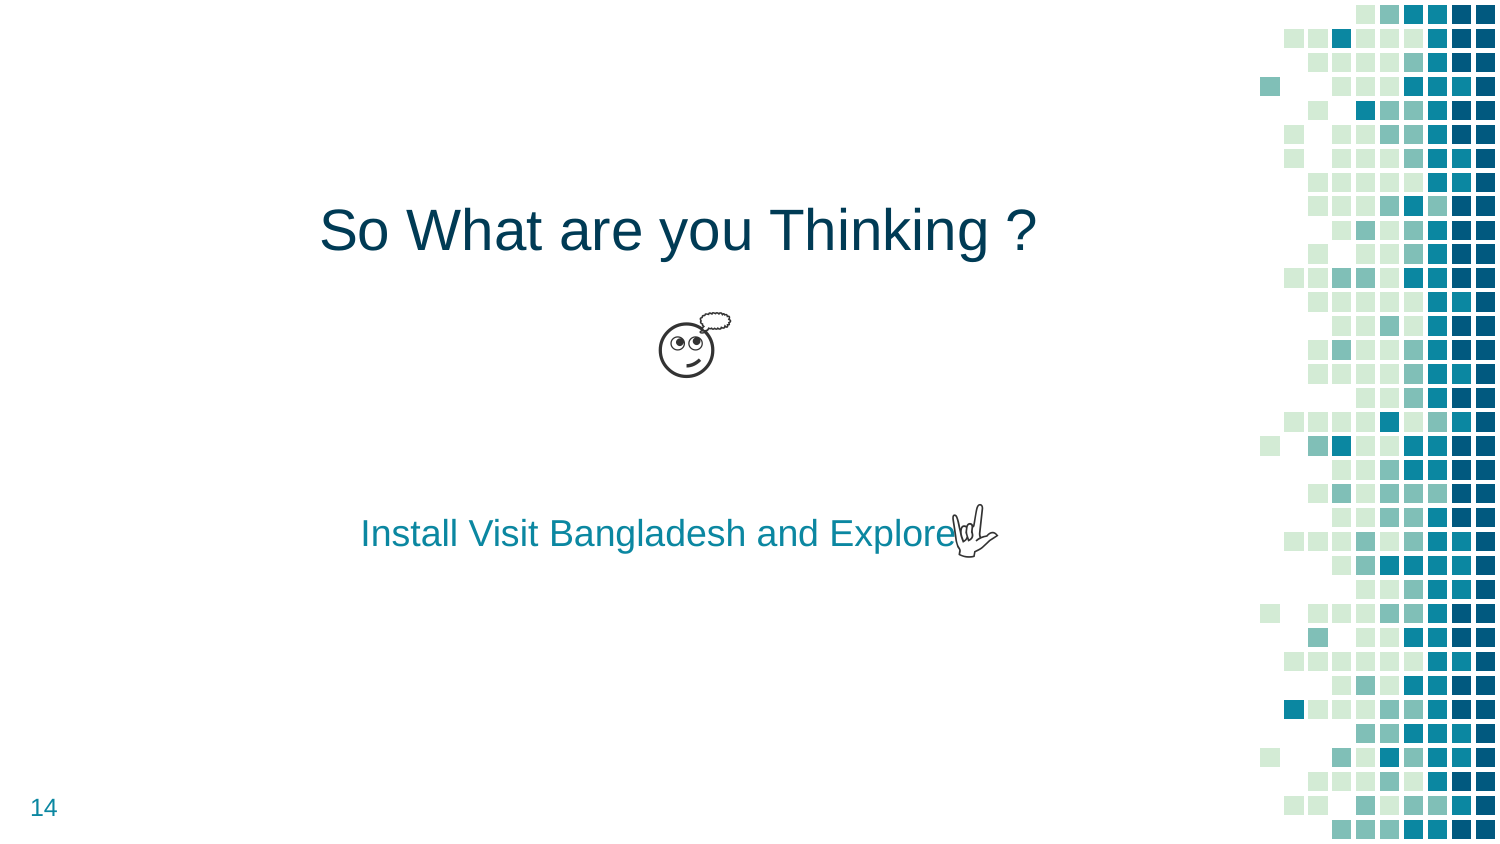

So What are you Thinking ?
🤔
# Install Visit Bangladesh and Explore
🤟
14